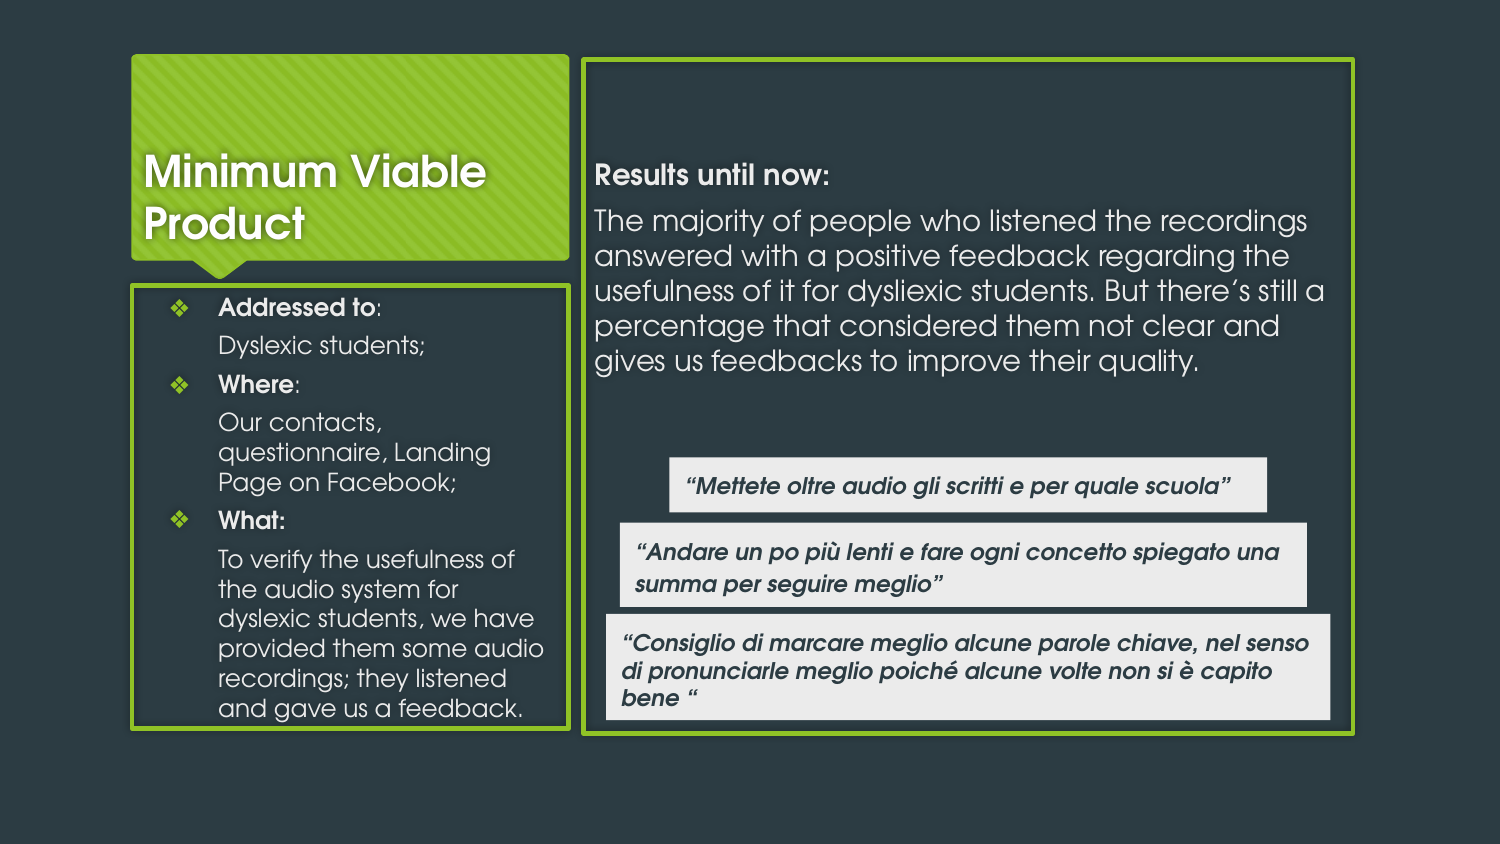

# Minimum Viable Product

Results until now:
The majority of people who listened the recordings answered with a positive feedback regarding the usefulness of it for dysliexic students. But there’s still a percentage that considered them not clear and gives us feedbacks to improve their quality.

Addressed to:
Dyslexic students;
Where:
Our contacts, questionnaire, Landing Page on Facebook;
What:
To verify the usefulness of the audio system for dyslexic students, we have provided them some audio recordings; they listened and gave us a feedback.

“Mettete oltre audio gli scritti e per quale scuola”
“Andare un po più lenti e fare ogni concetto spiegato una summa per seguire meglio”

“Consiglio di marcare meglio alcune parole chiave, nel senso di pronunciarle meglio poiché alcune volte non si è capito bene “